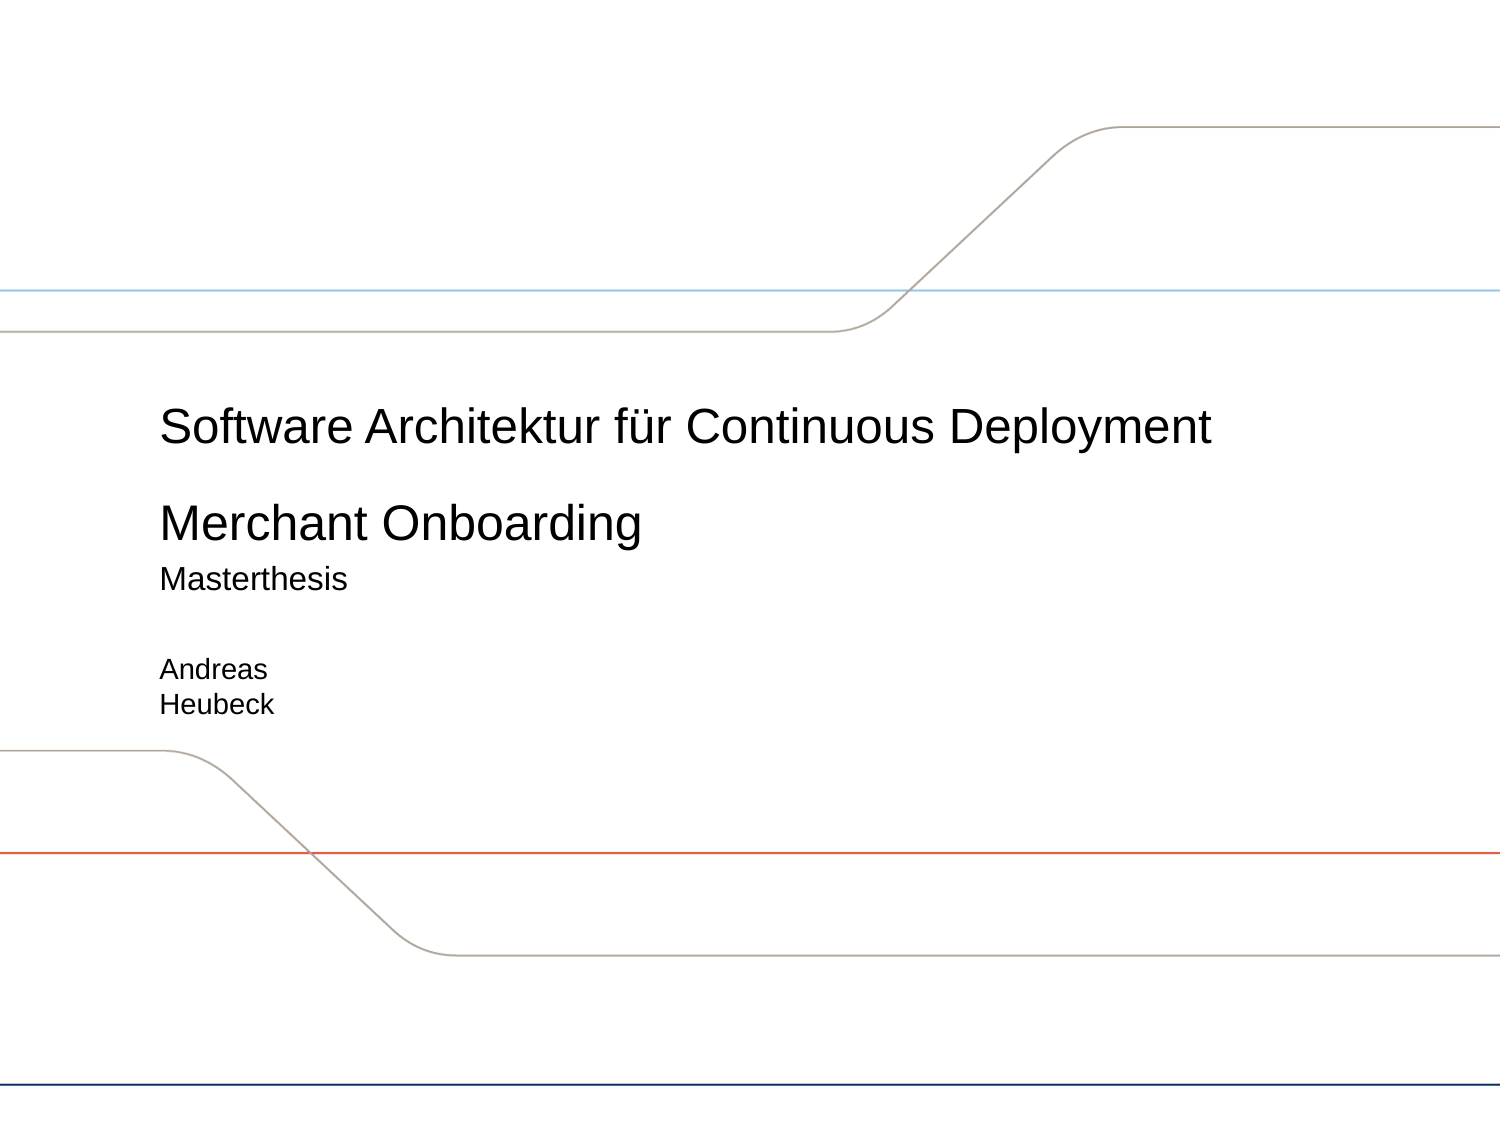

# Software Architektur für Continuous Deployment
Merchant Onboarding
Masterthesis
Andreas Heubeck